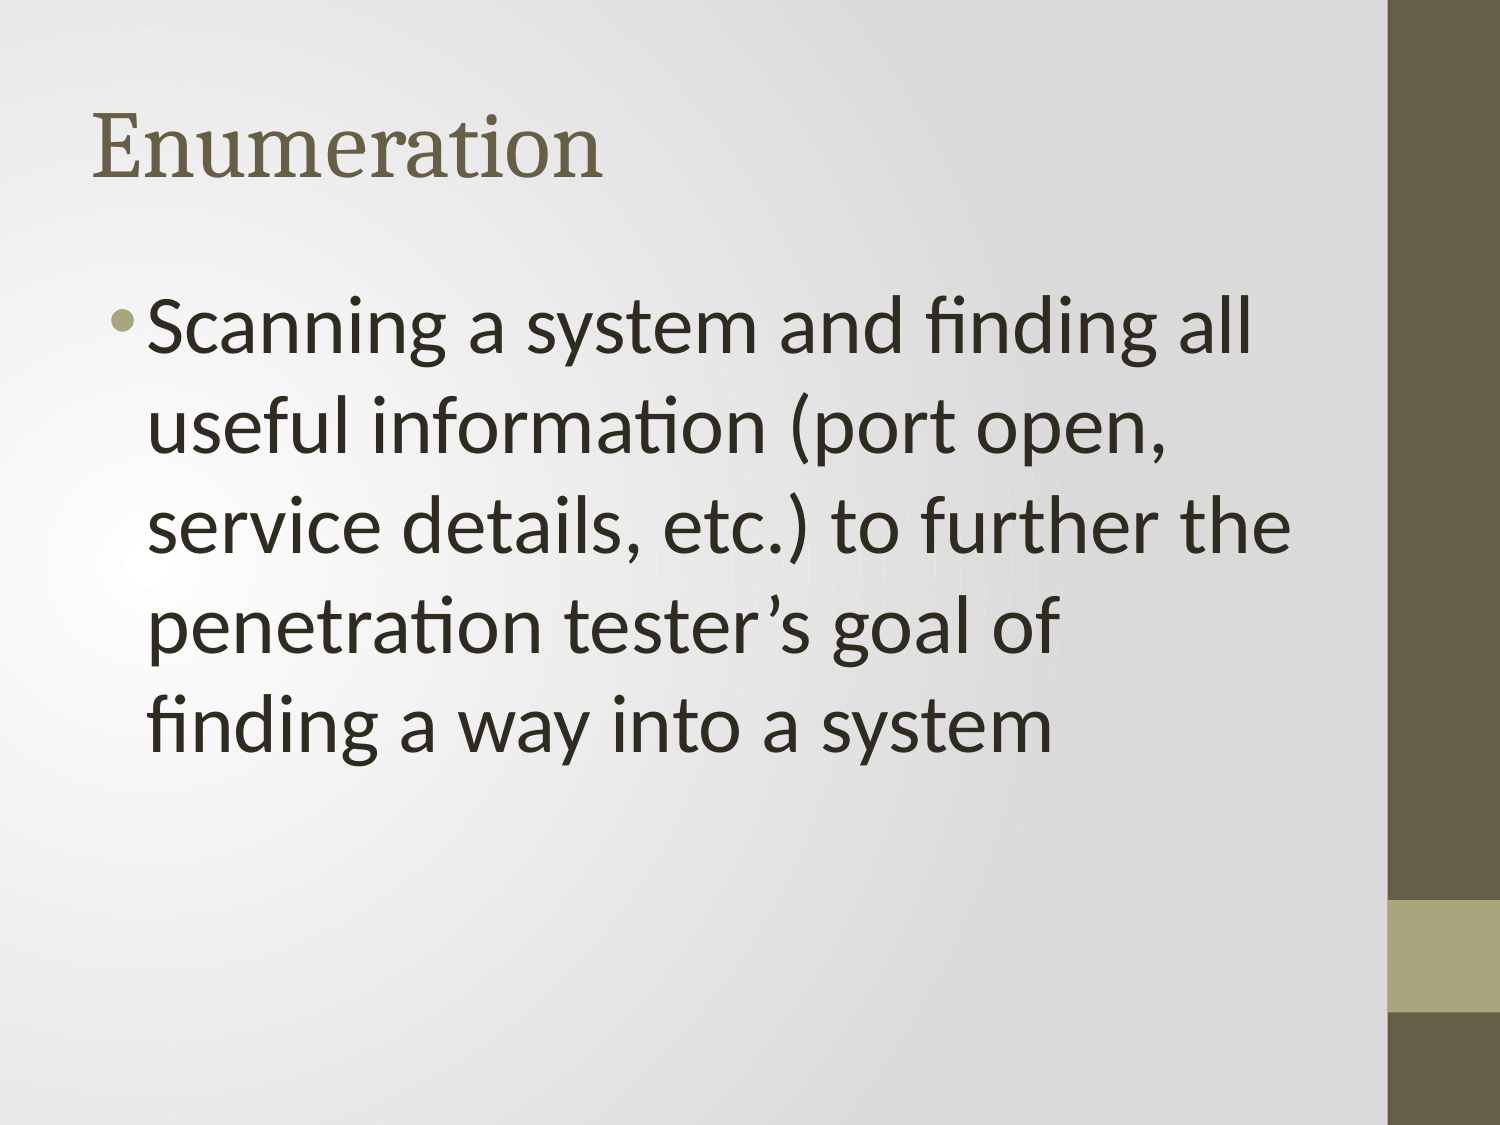

# Enumeration
Scanning a system and finding all useful information (port open, service details, etc.) to further the penetration tester’s goal of finding a way into a system